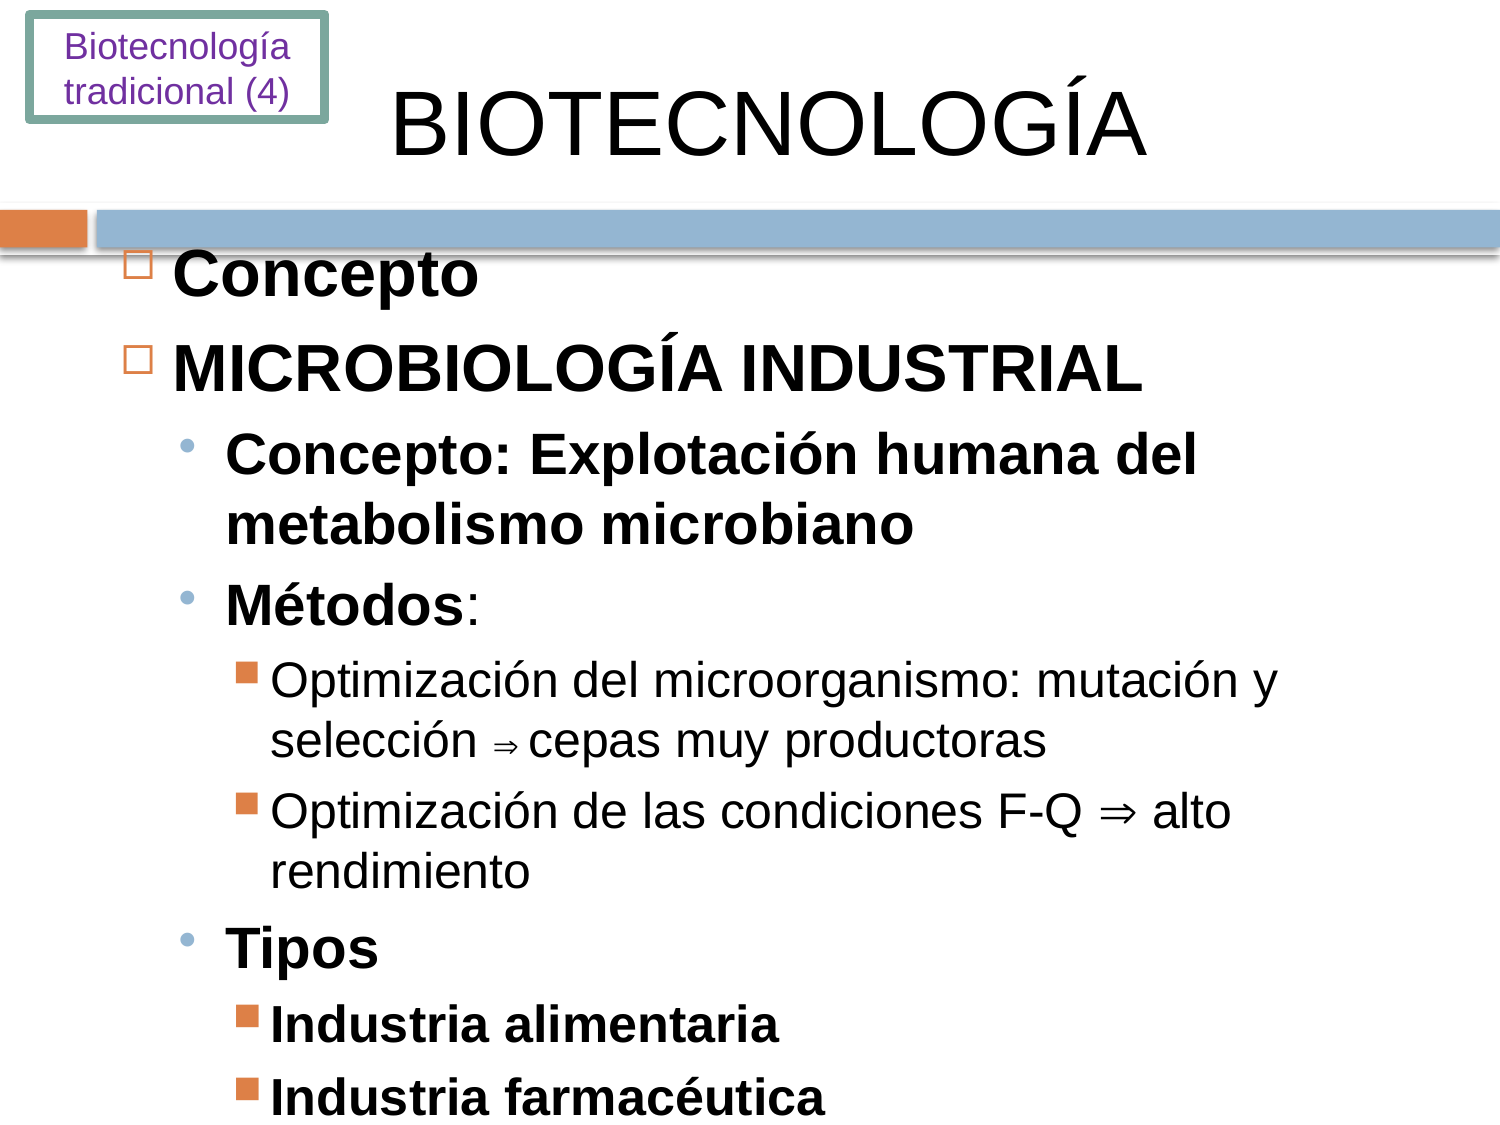

Biotecnología tradicional (4)
# BIOTECNOLOGÍA
Concepto
MICROBIOLOGÍA INDUSTRIAL
Concepto: Explotación humana del metabolismo microbiano
Métodos:
Optimización del microorganismo: mutación y selección ⇒ cepas muy productoras
Optimización de las condiciones F-Q ⇒ alto rendimiento
Tipos
Industria alimentaria
Industria farmacéutica